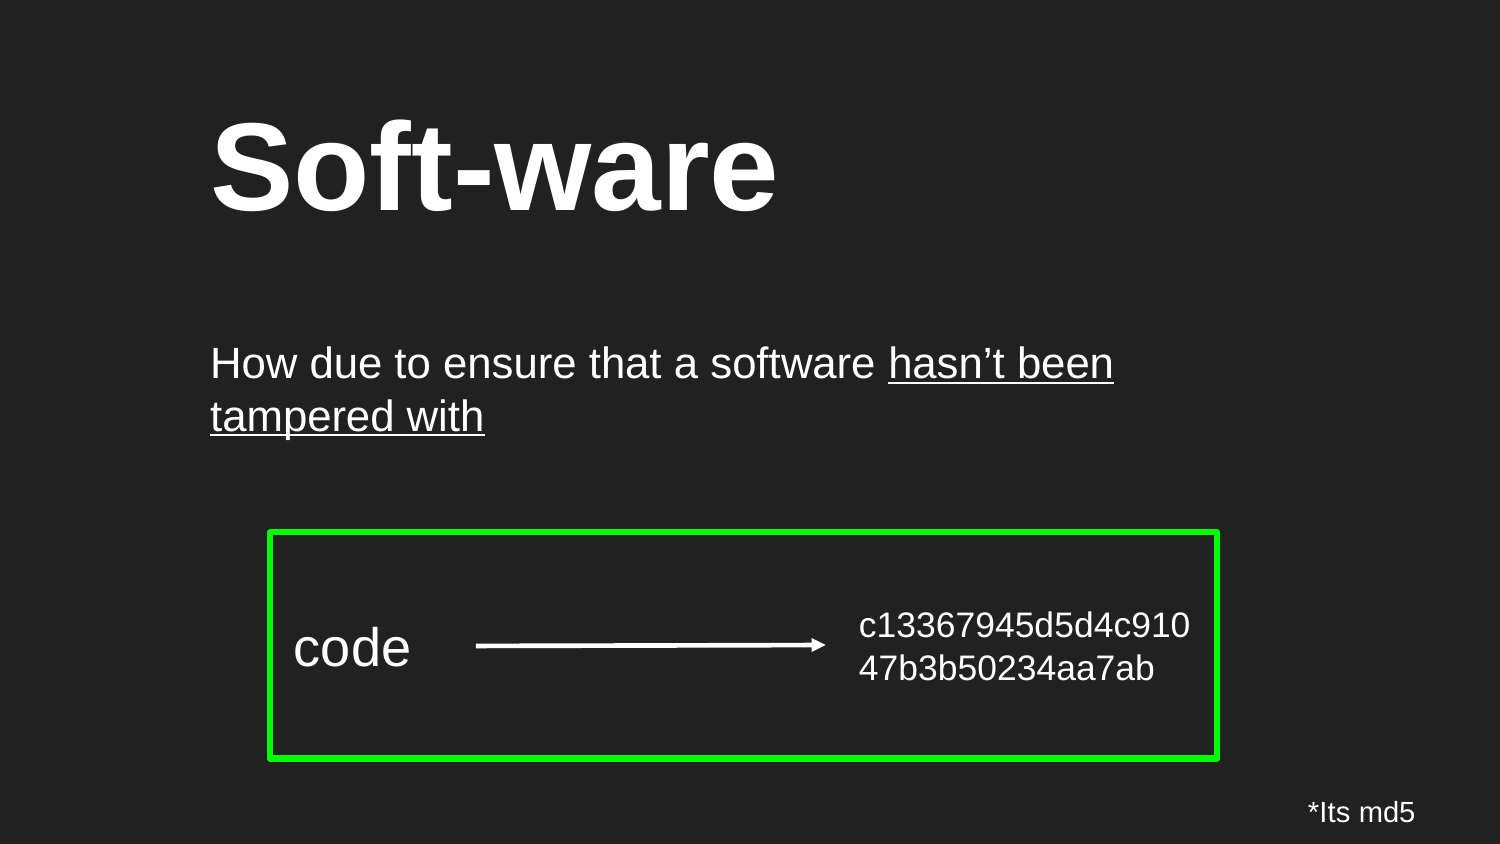

Soft-ware
How due to ensure that a software hasn’t been tampered with

c13367945d5d4c91047b3b50234aa7ab
code
*Its md5